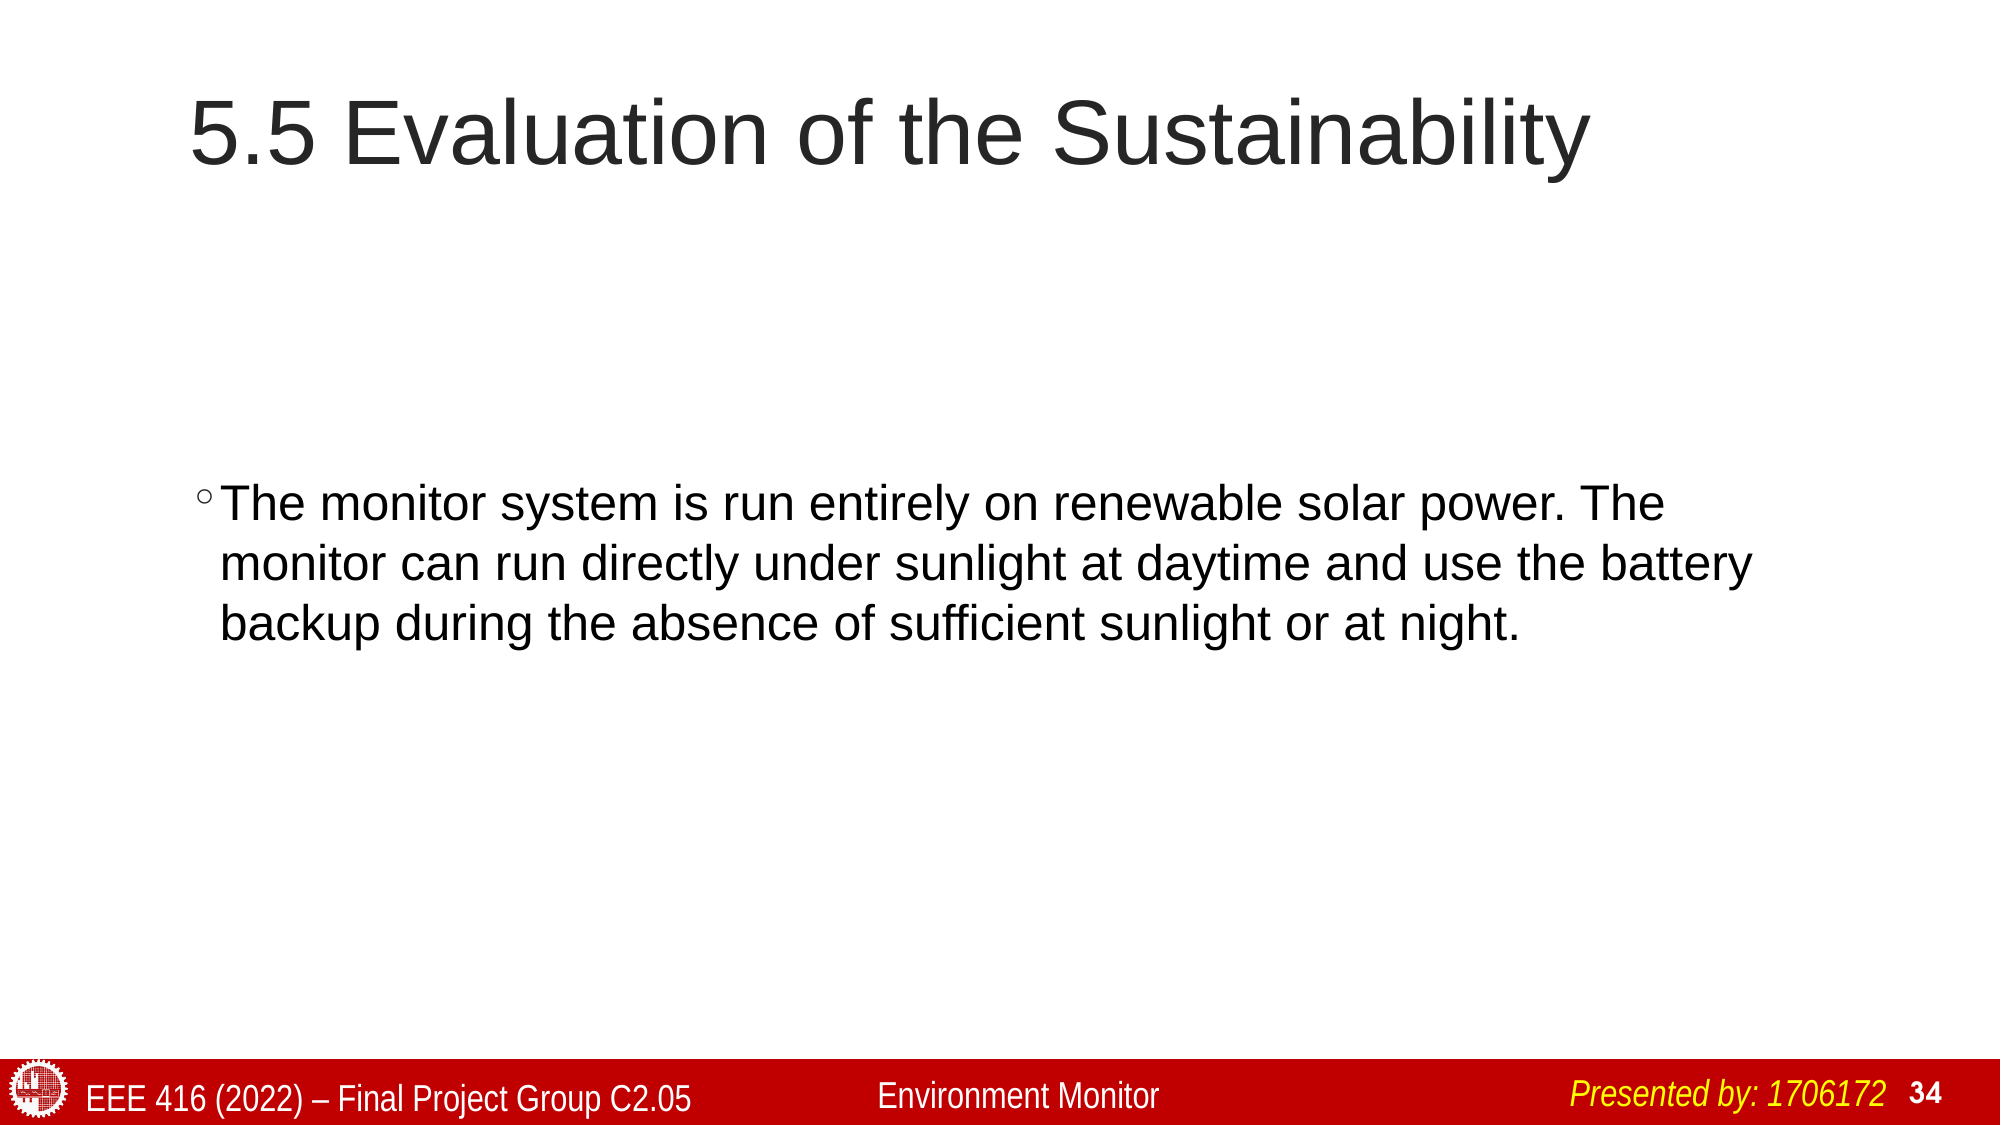

# 5.5 Evaluation of the Sustainability
The monitor system is run entirely on renewable solar power. The monitor can run directly under sunlight at daytime and use the battery backup during the absence of sufficient sunlight or at night.
Presented by: 1706172
Environment Monitor
EEE 416 (2022) – Final Project Group C2.05
34